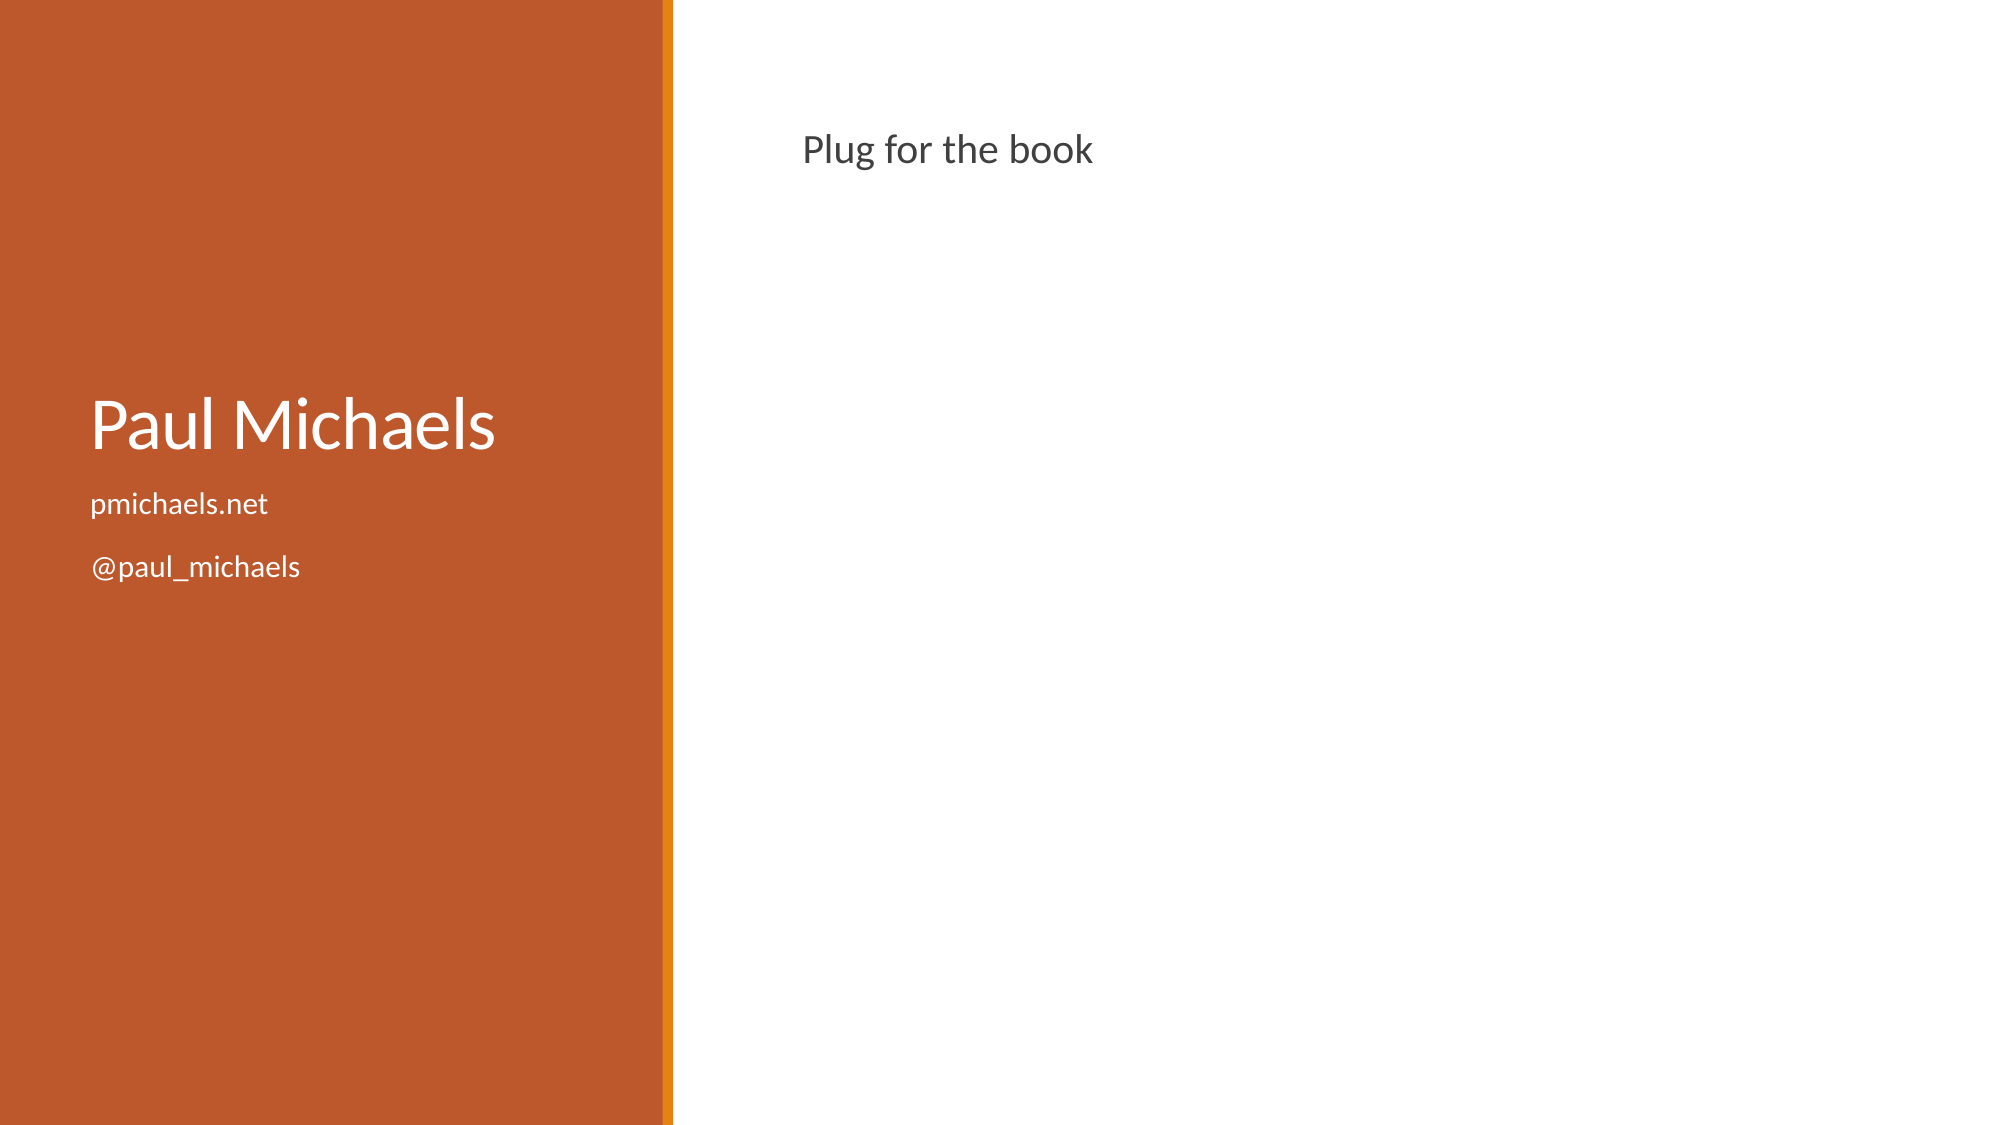

# Paul Michaels
Plug for the book

pmichaels.net
@paul_michaels